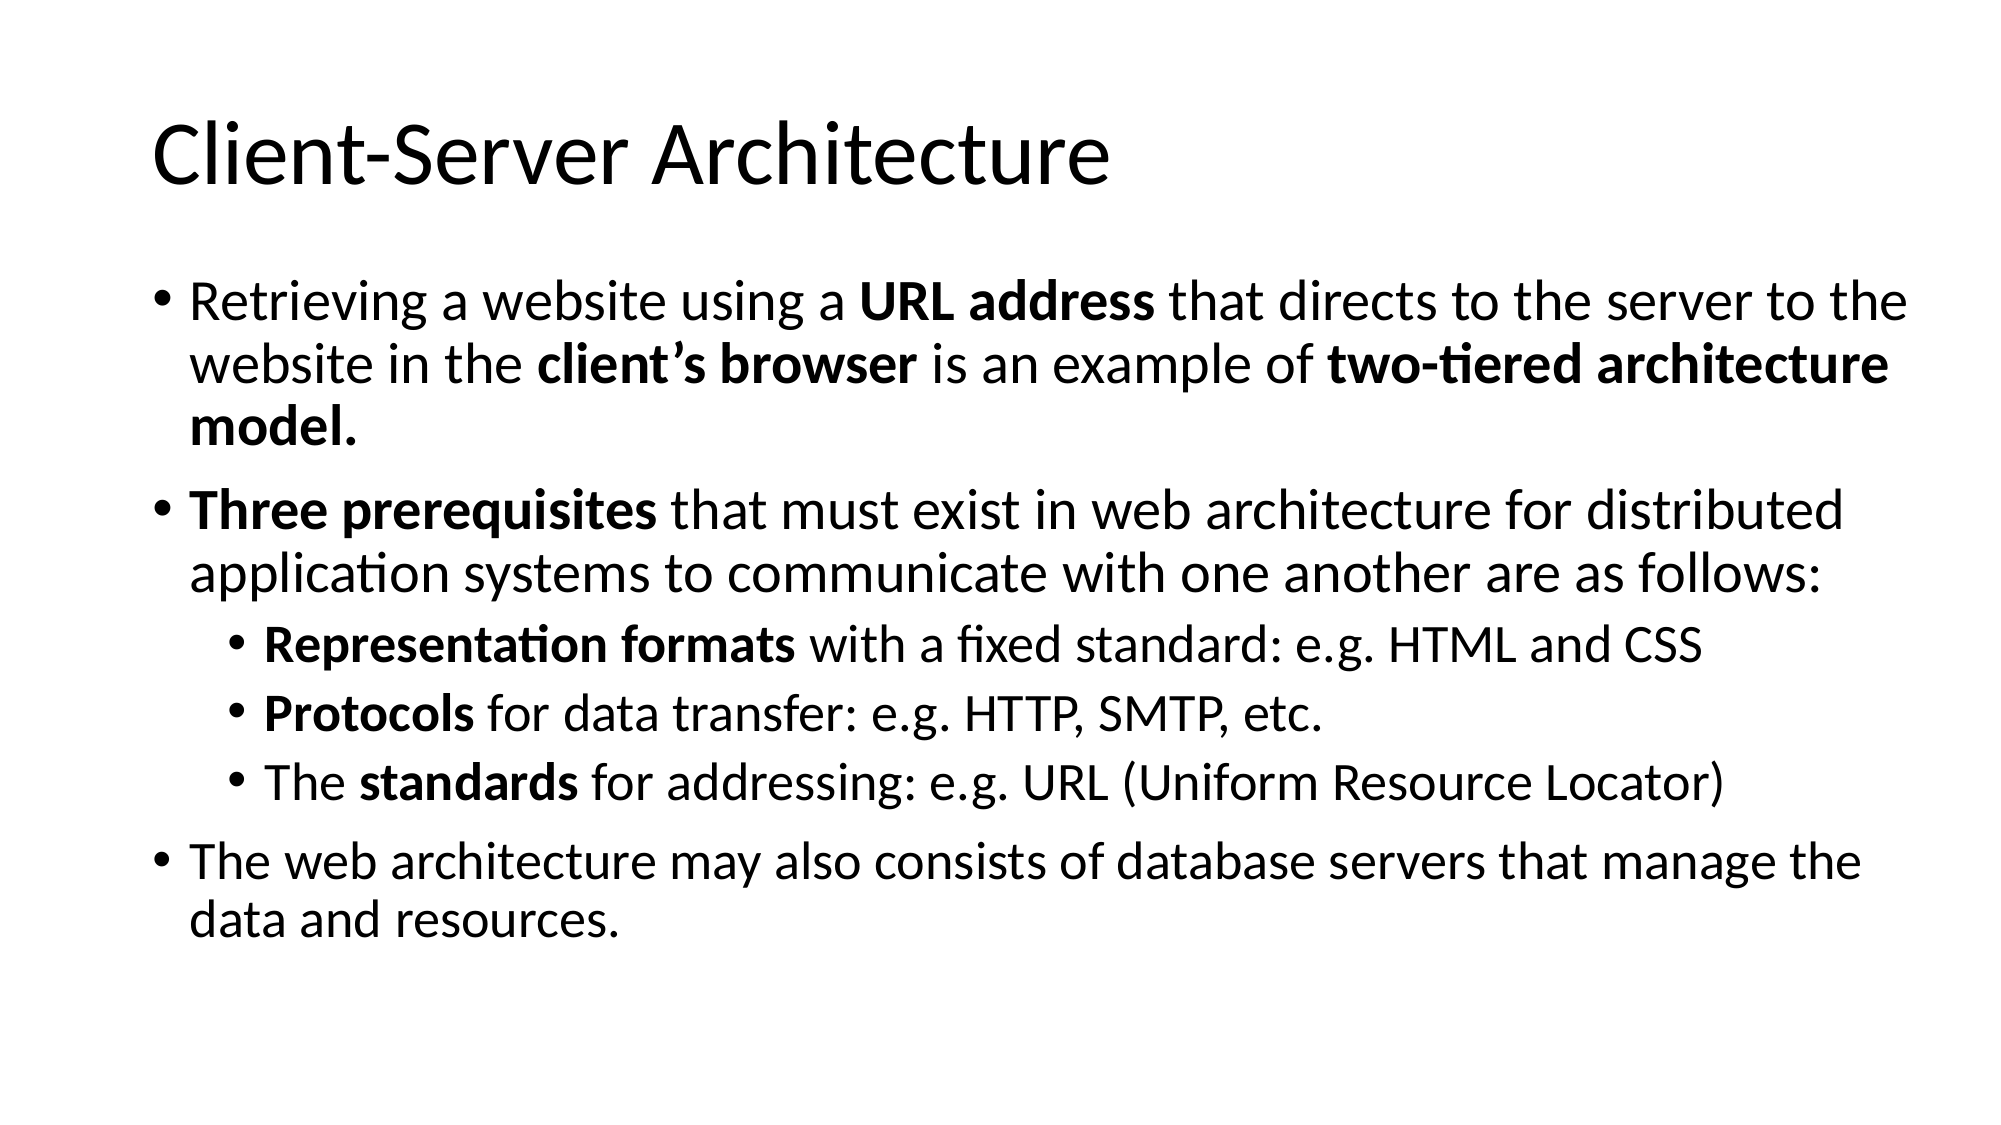

# Client-Server Architecture
Retrieving a website using a URL address that directs to the server to the website in the client’s browser is an example of two-tiered architecture model.
Three prerequisites that must exist in web architecture for distributed application systems to communicate with one another are as follows:
Representation formats with a fixed standard: e.g. HTML and CSS
Protocols for data transfer: e.g. HTTP, SMTP, etc.
The standards for addressing: e.g. URL (Uniform Resource Locator)
The web architecture may also consists of database servers that manage the data and resources.